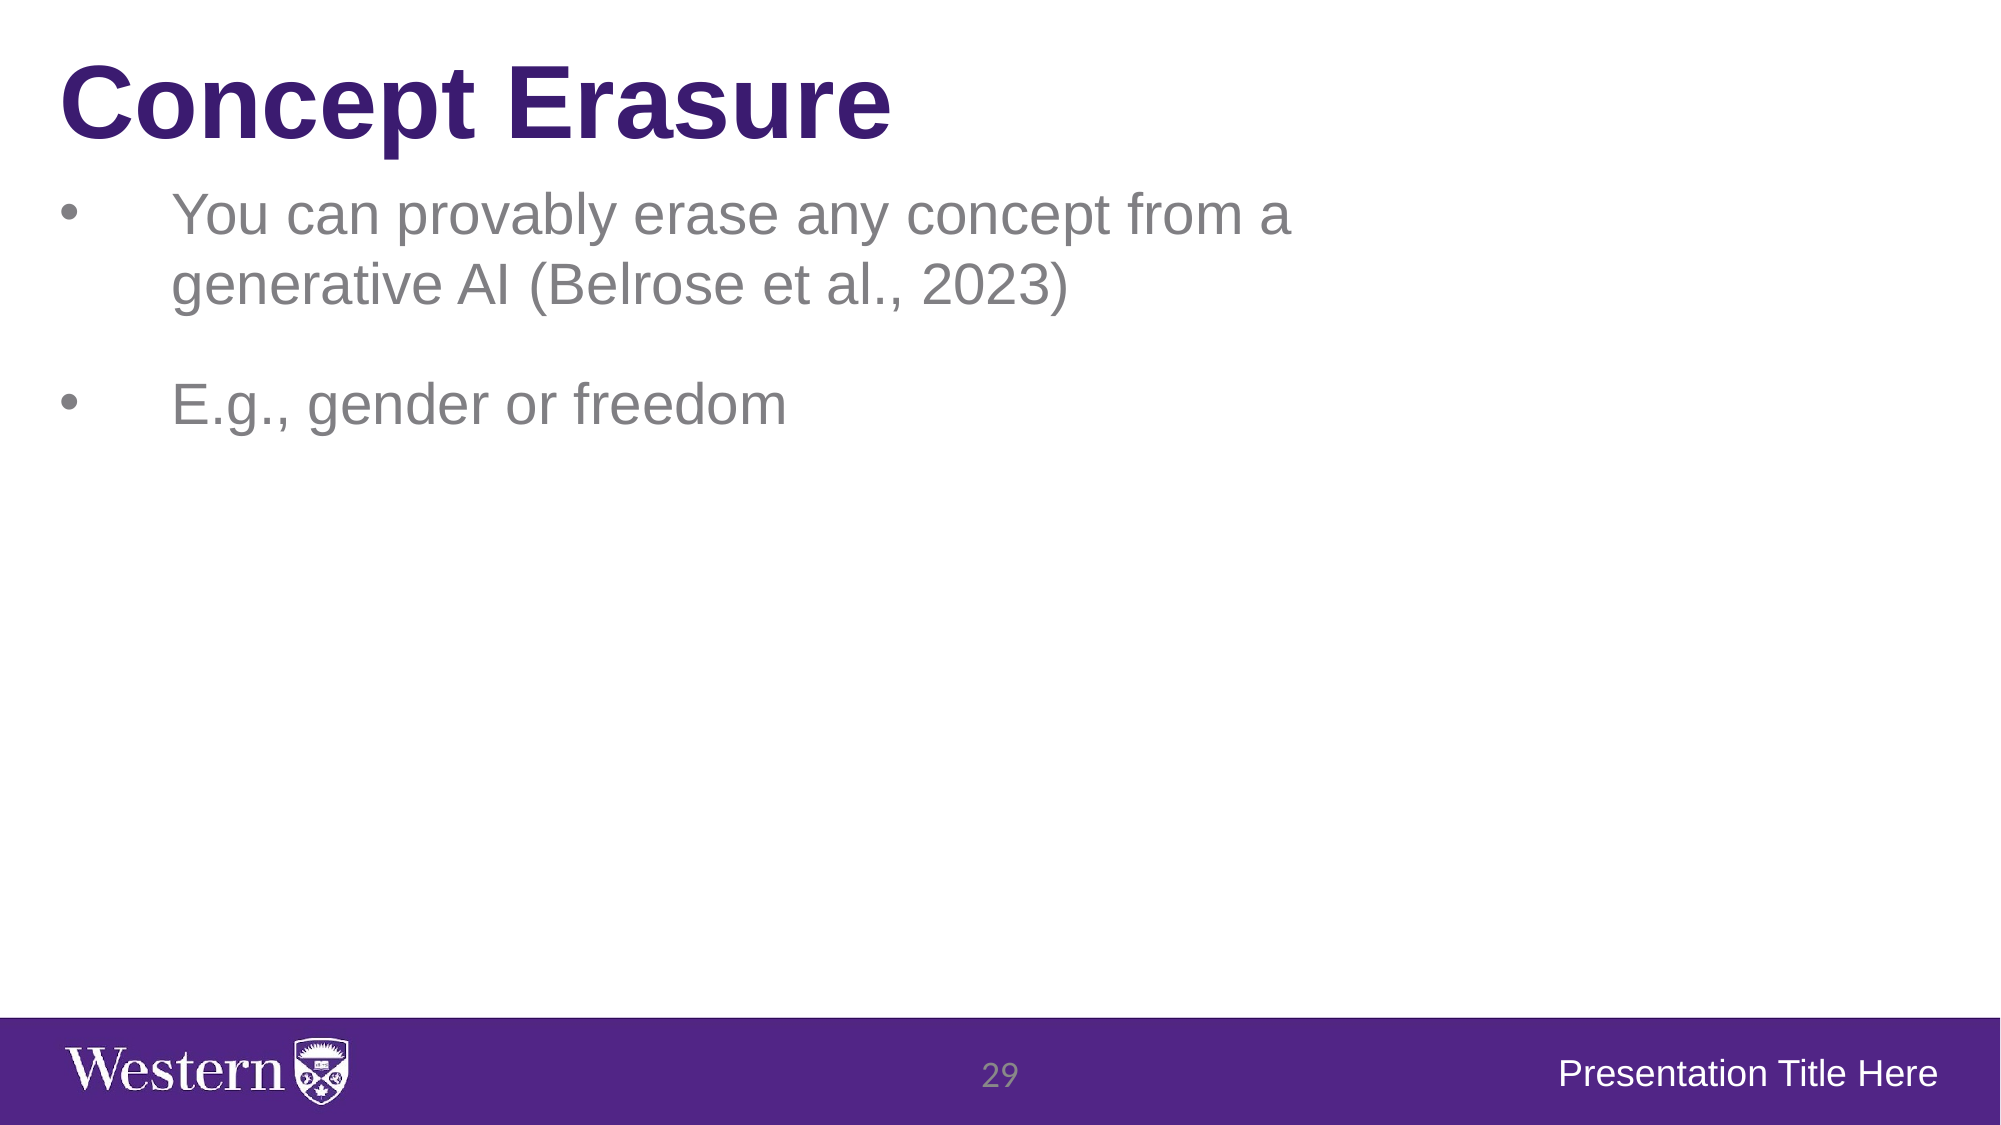

Concept Erasure
You can provably erase any concept from a generative AI (Belrose et al., 2023)
E.g., gender or freedom
Presentation Title Here
29